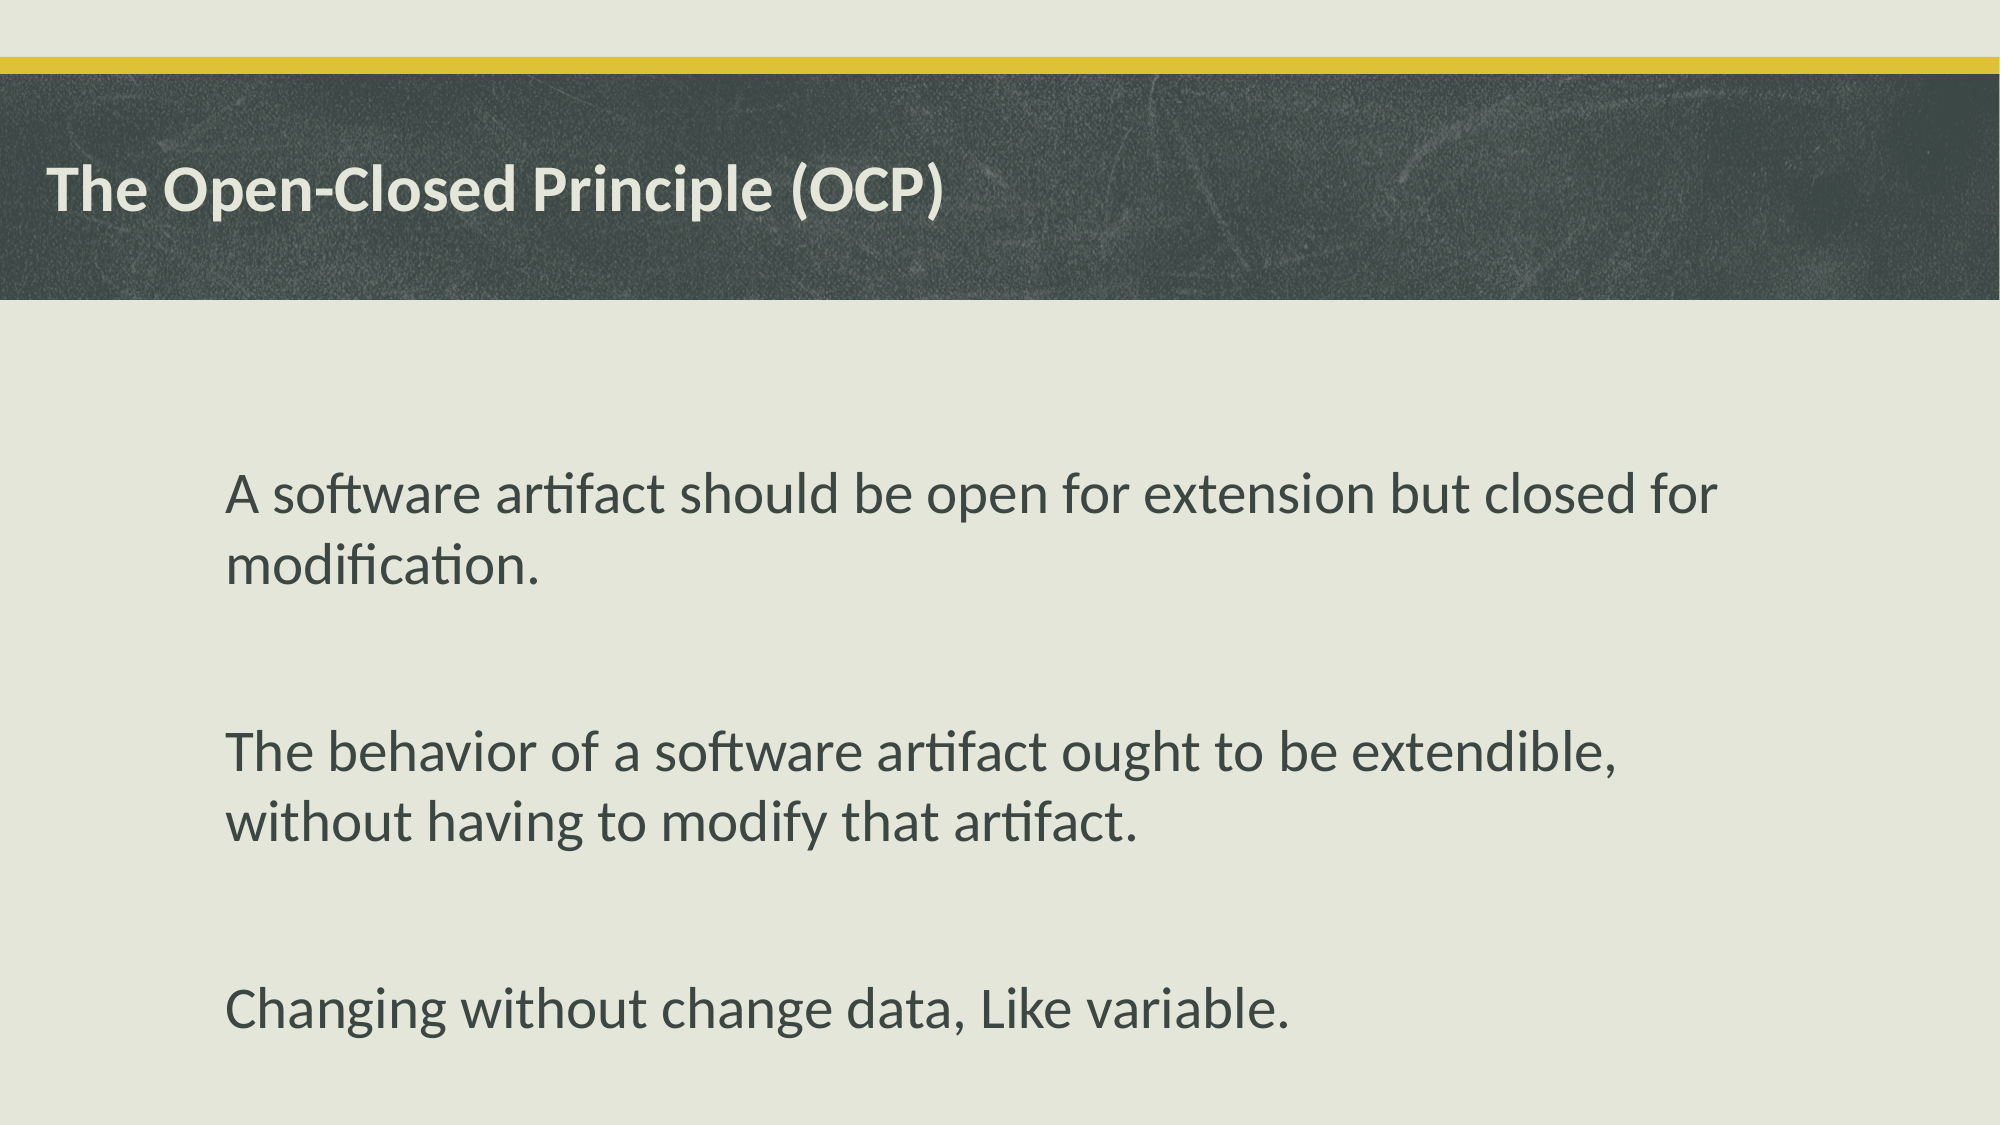

# The Open-Closed Principle (OCP)
A software artifact should be open for extension but closed for modification.

The behavior of a software artifact ought to be extendible, without having to modify that artifact.

Changing without change data, Like variable.